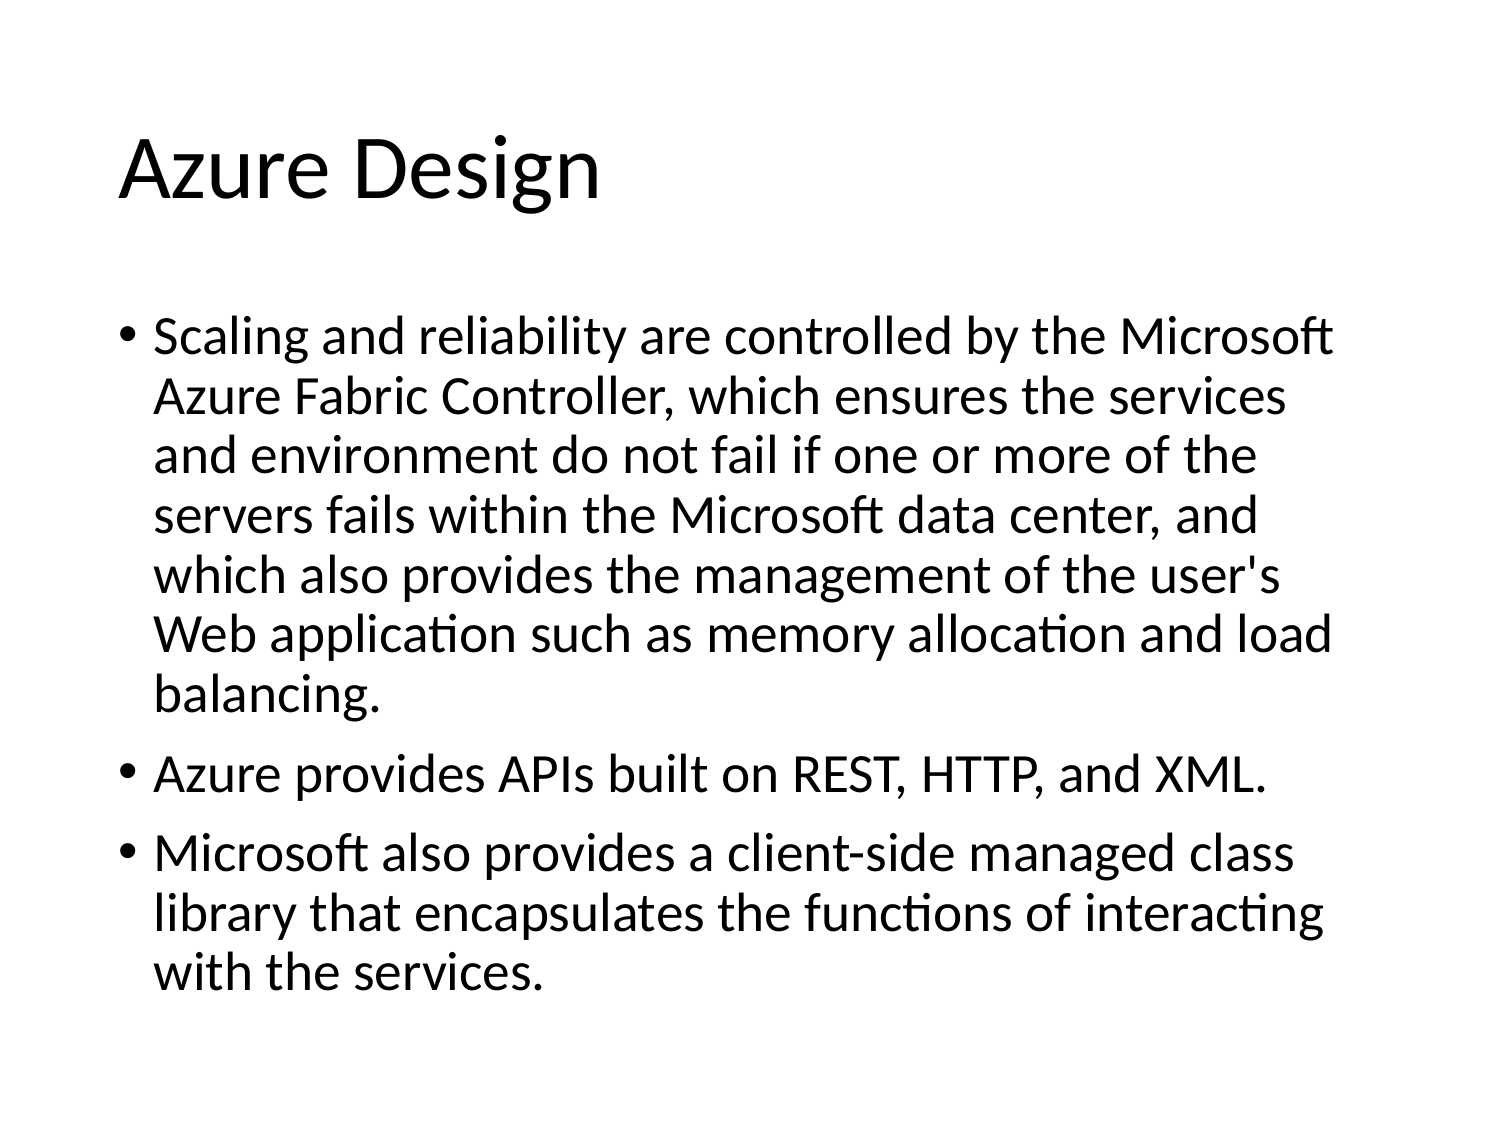

# Azure Design
Scaling and reliability are controlled by the Microsoft Azure Fabric Controller, which ensures the services and environment do not fail if one or more of the servers fails within the Microsoft data center, and which also provides the management of the user's Web application such as memory allocation and load balancing.
Azure provides APIs built on REST, HTTP, and XML.
Microsoft also provides a client-side managed class library that encapsulates the functions of interacting with the services.